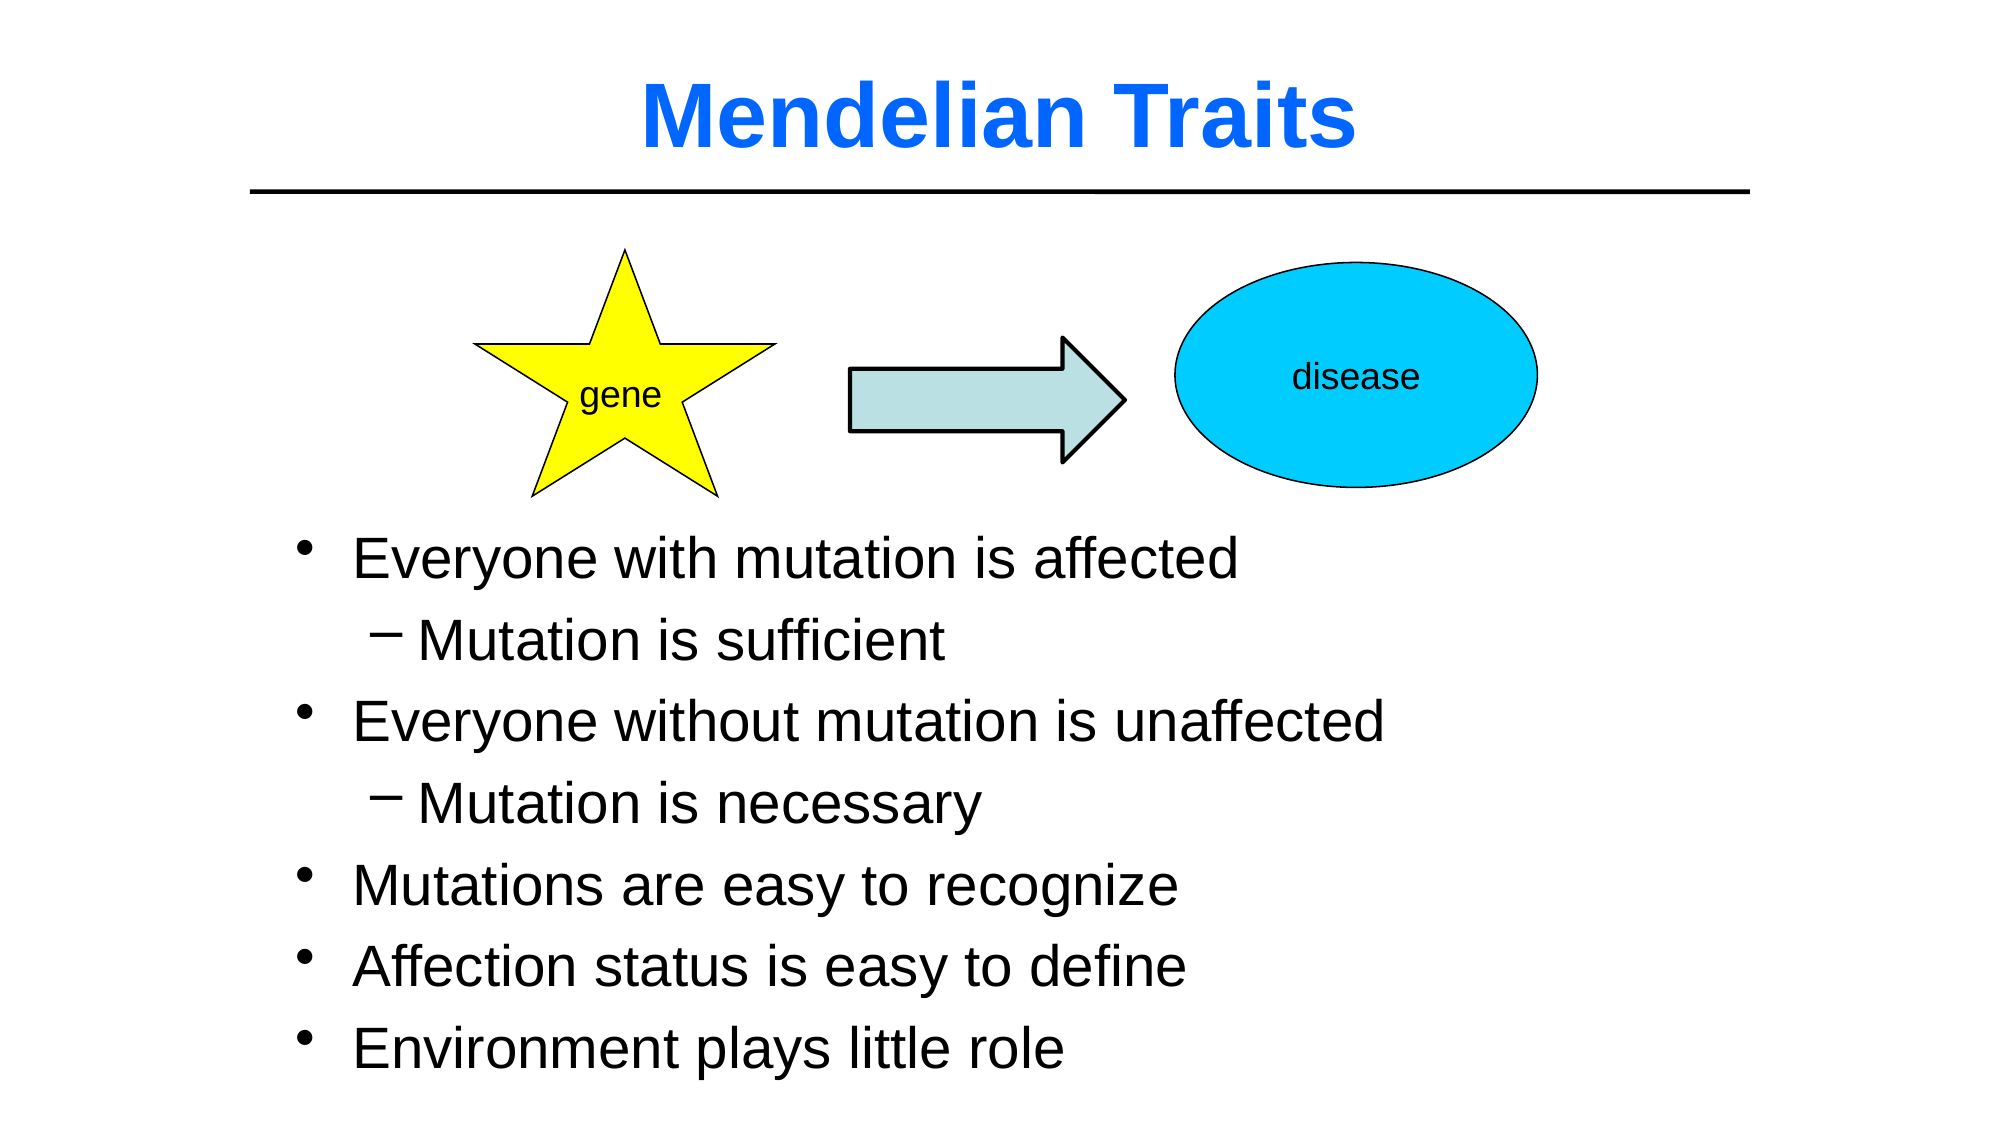

Mendelian Traits

disease

gene
Everyone with mutation is affected
Mutation is sufficient
Everyone without mutation is unaffected
Mutation is necessary
Mutations are easy to recognize
Affection status is easy to define
Environment plays little role